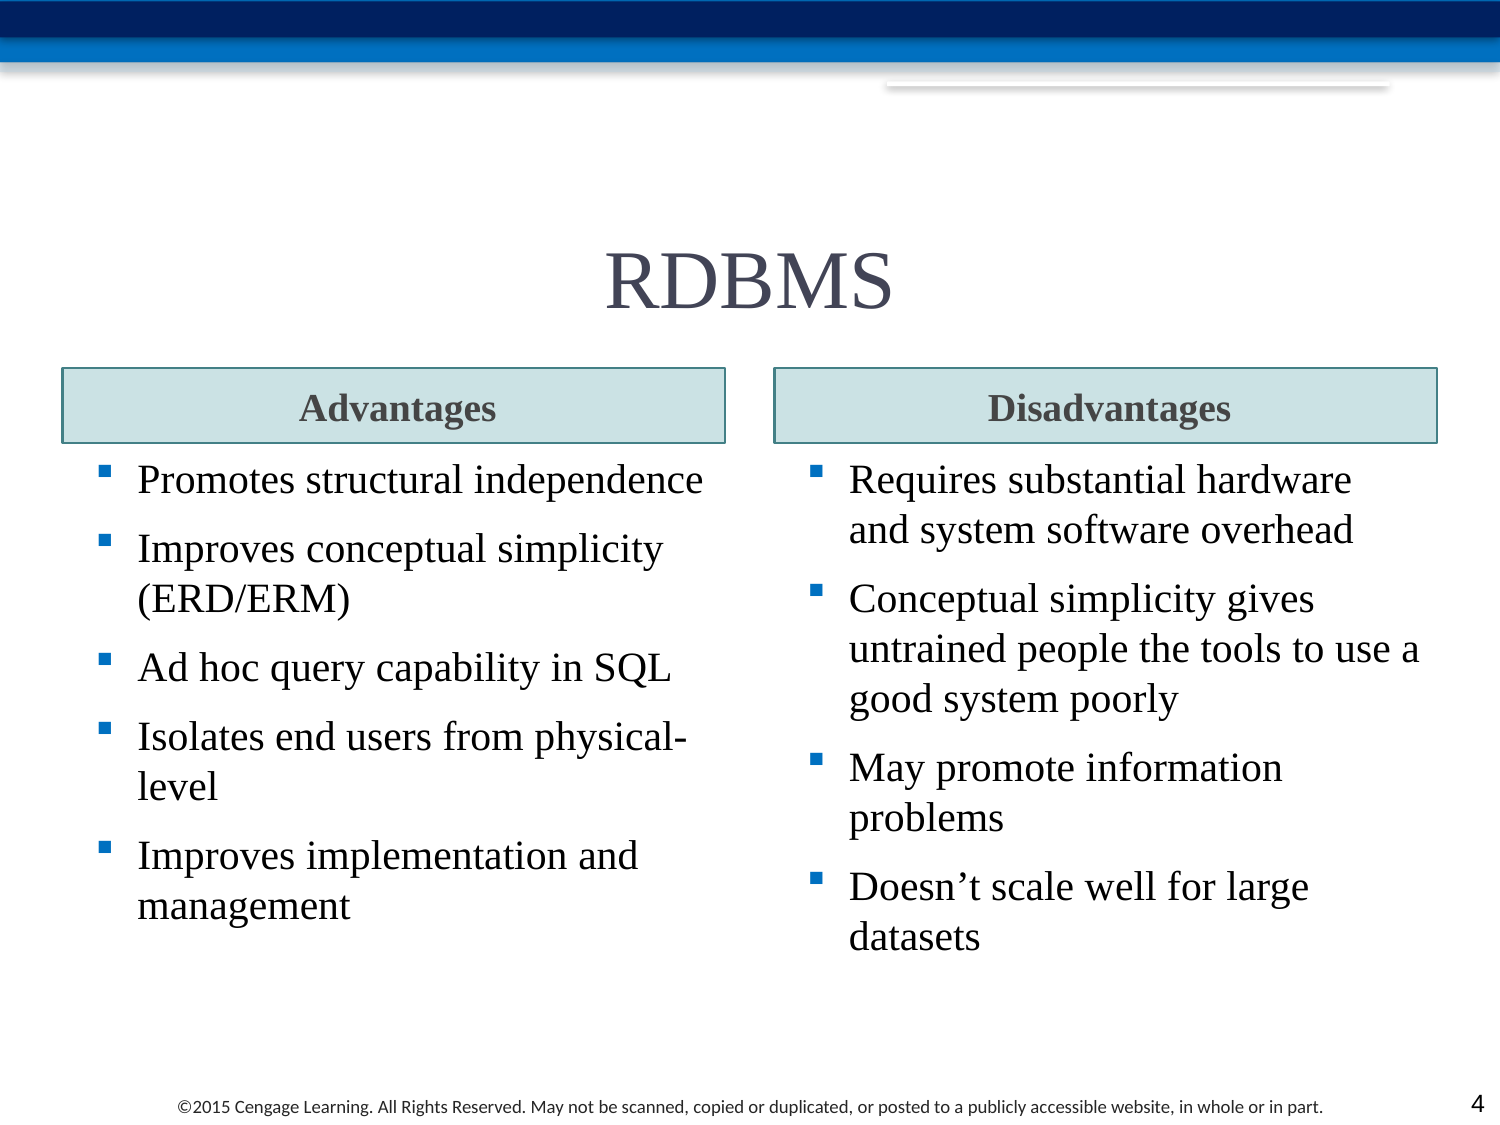

# RDBMS
Advantages
Disadvantages
Promotes structural independence
Improves conceptual simplicity (ERD/ERM)
Ad hoc query capability in SQL
Isolates end users from physical-level
Improves implementation and management
Requires substantial hardware and system software overhead
Conceptual simplicity gives untrained people the tools to use a good system poorly
May promote information problems
Doesn’t scale well for large datasets
4